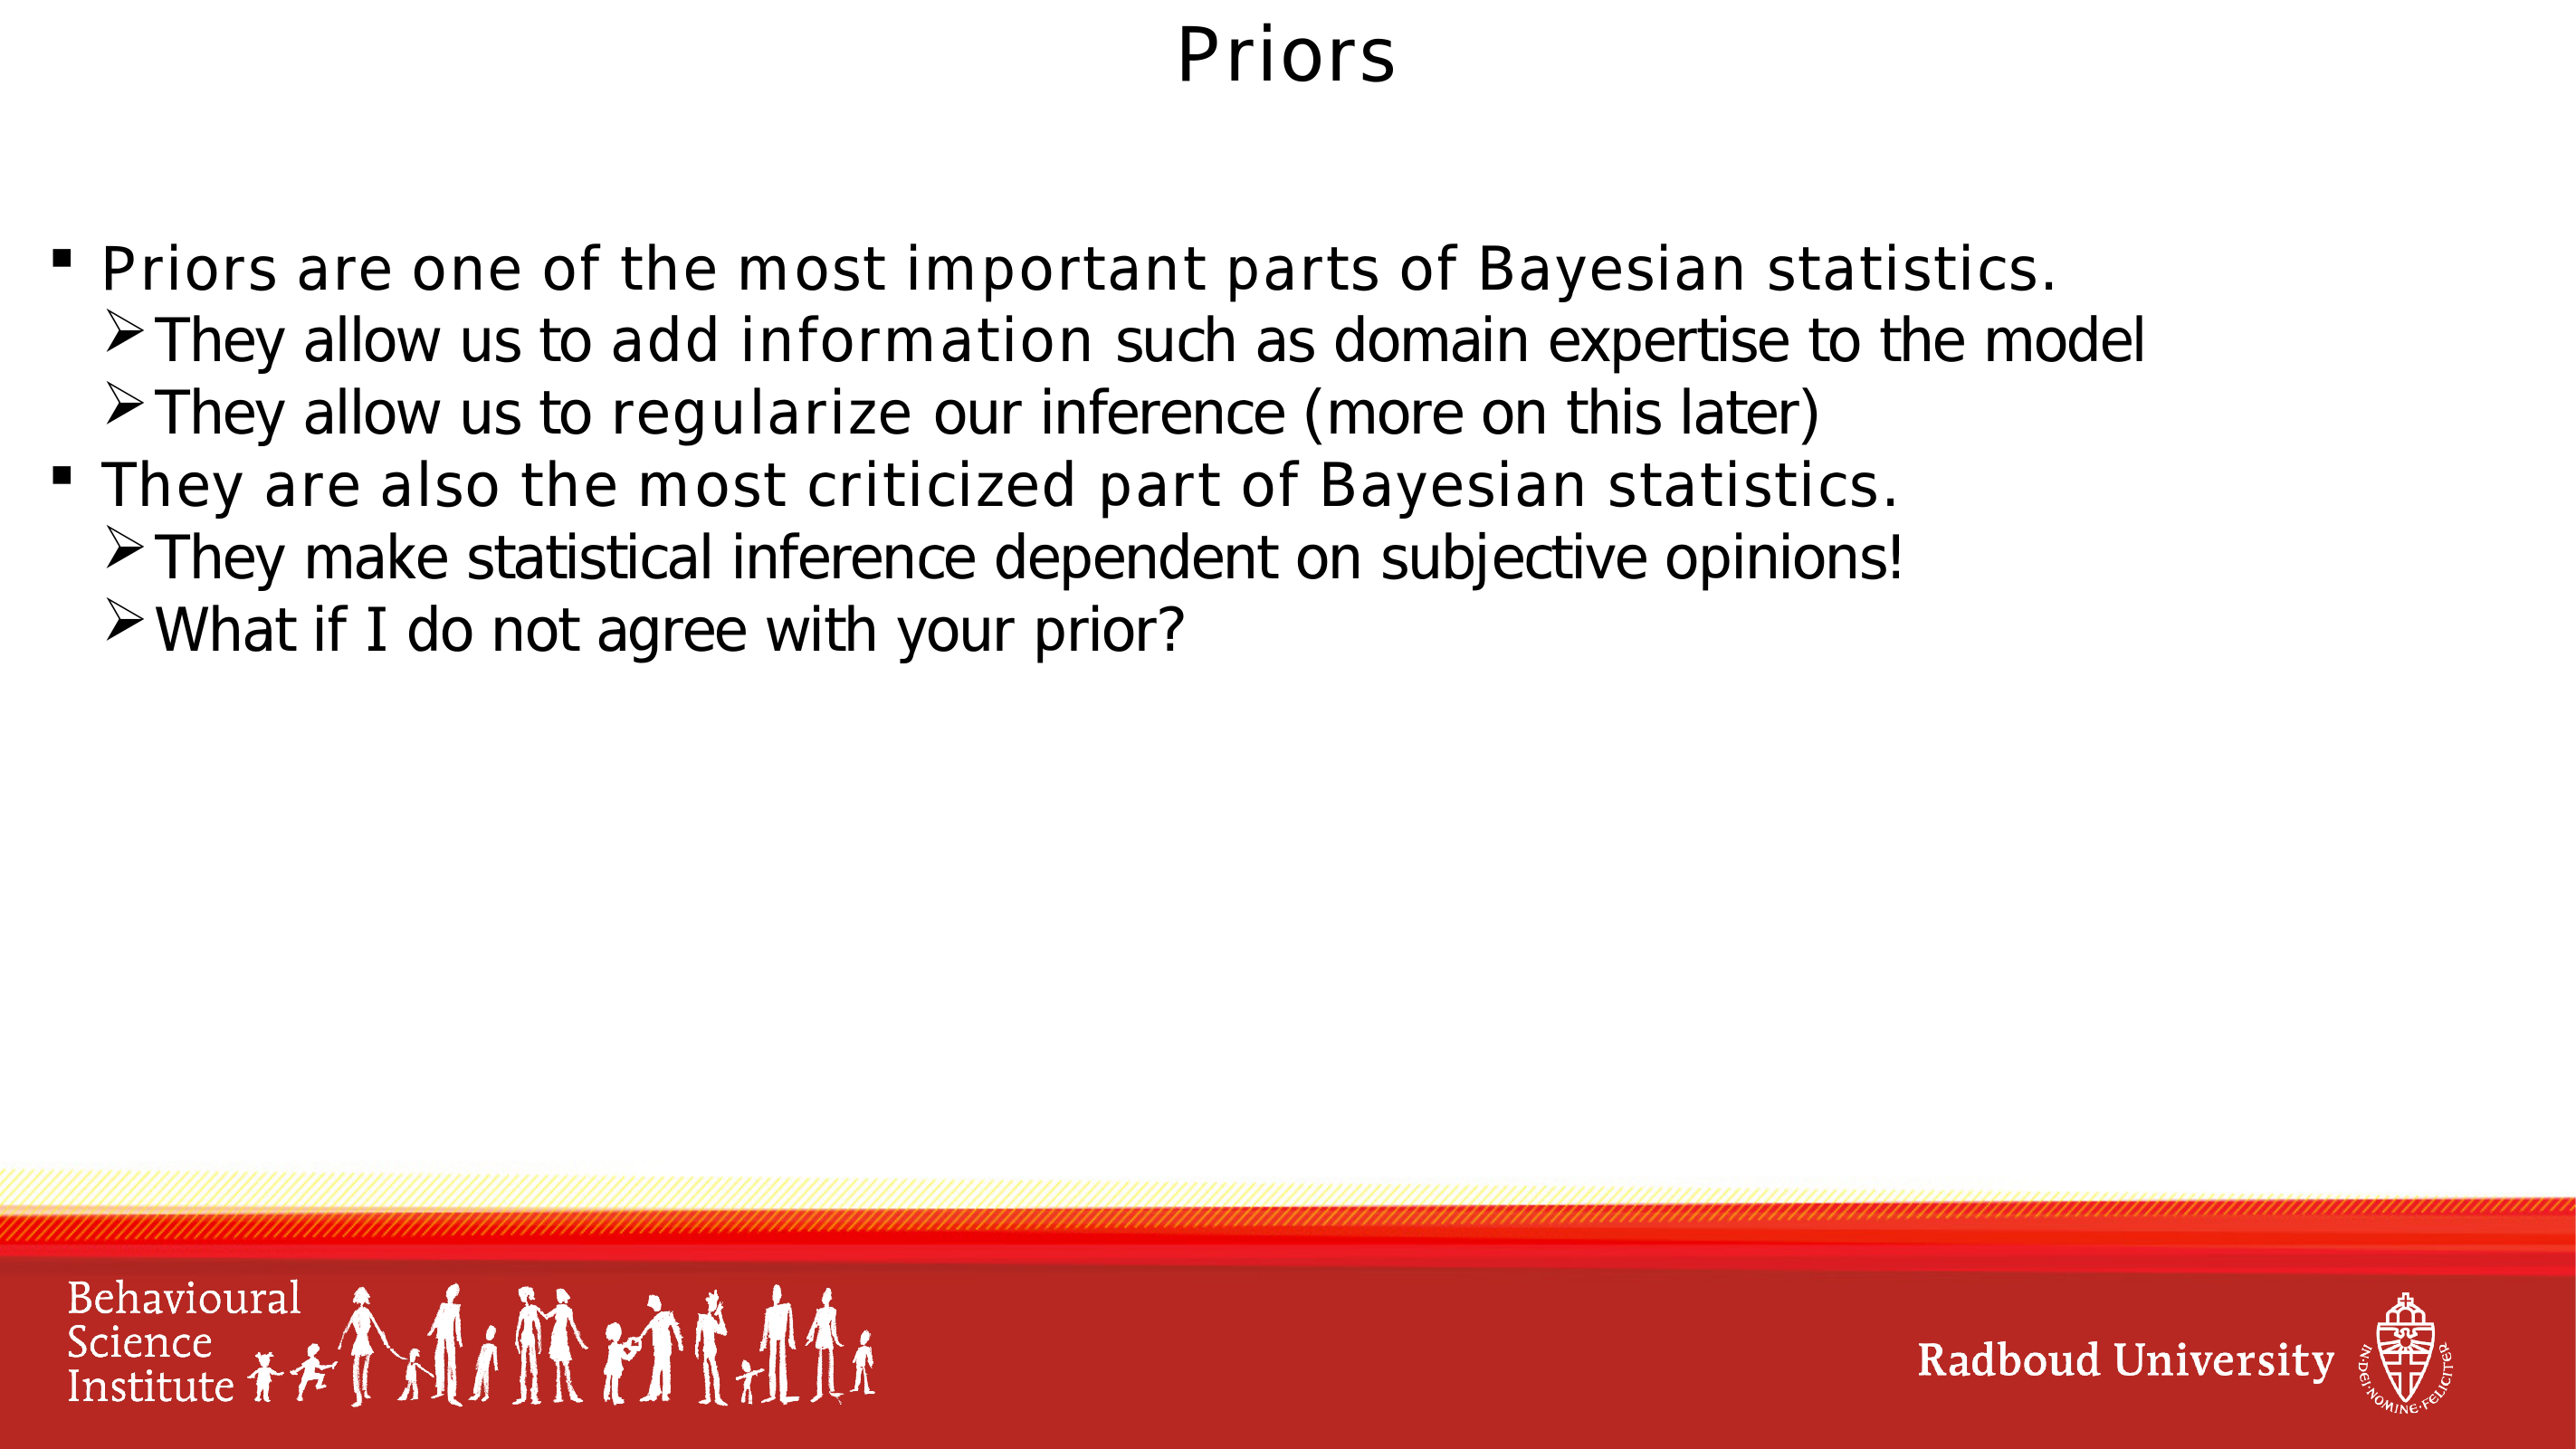

# Priors

Priors are one of the most important parts of Bayesian statistics.
They allow us to add information such as domain expertise to the model
They allow us to regularize our inference (more on this later)
They are also the most criticized part of Bayesian statistics.
They make statistical inference dependent on subjective opinions!
What if I do not agree with your prior?